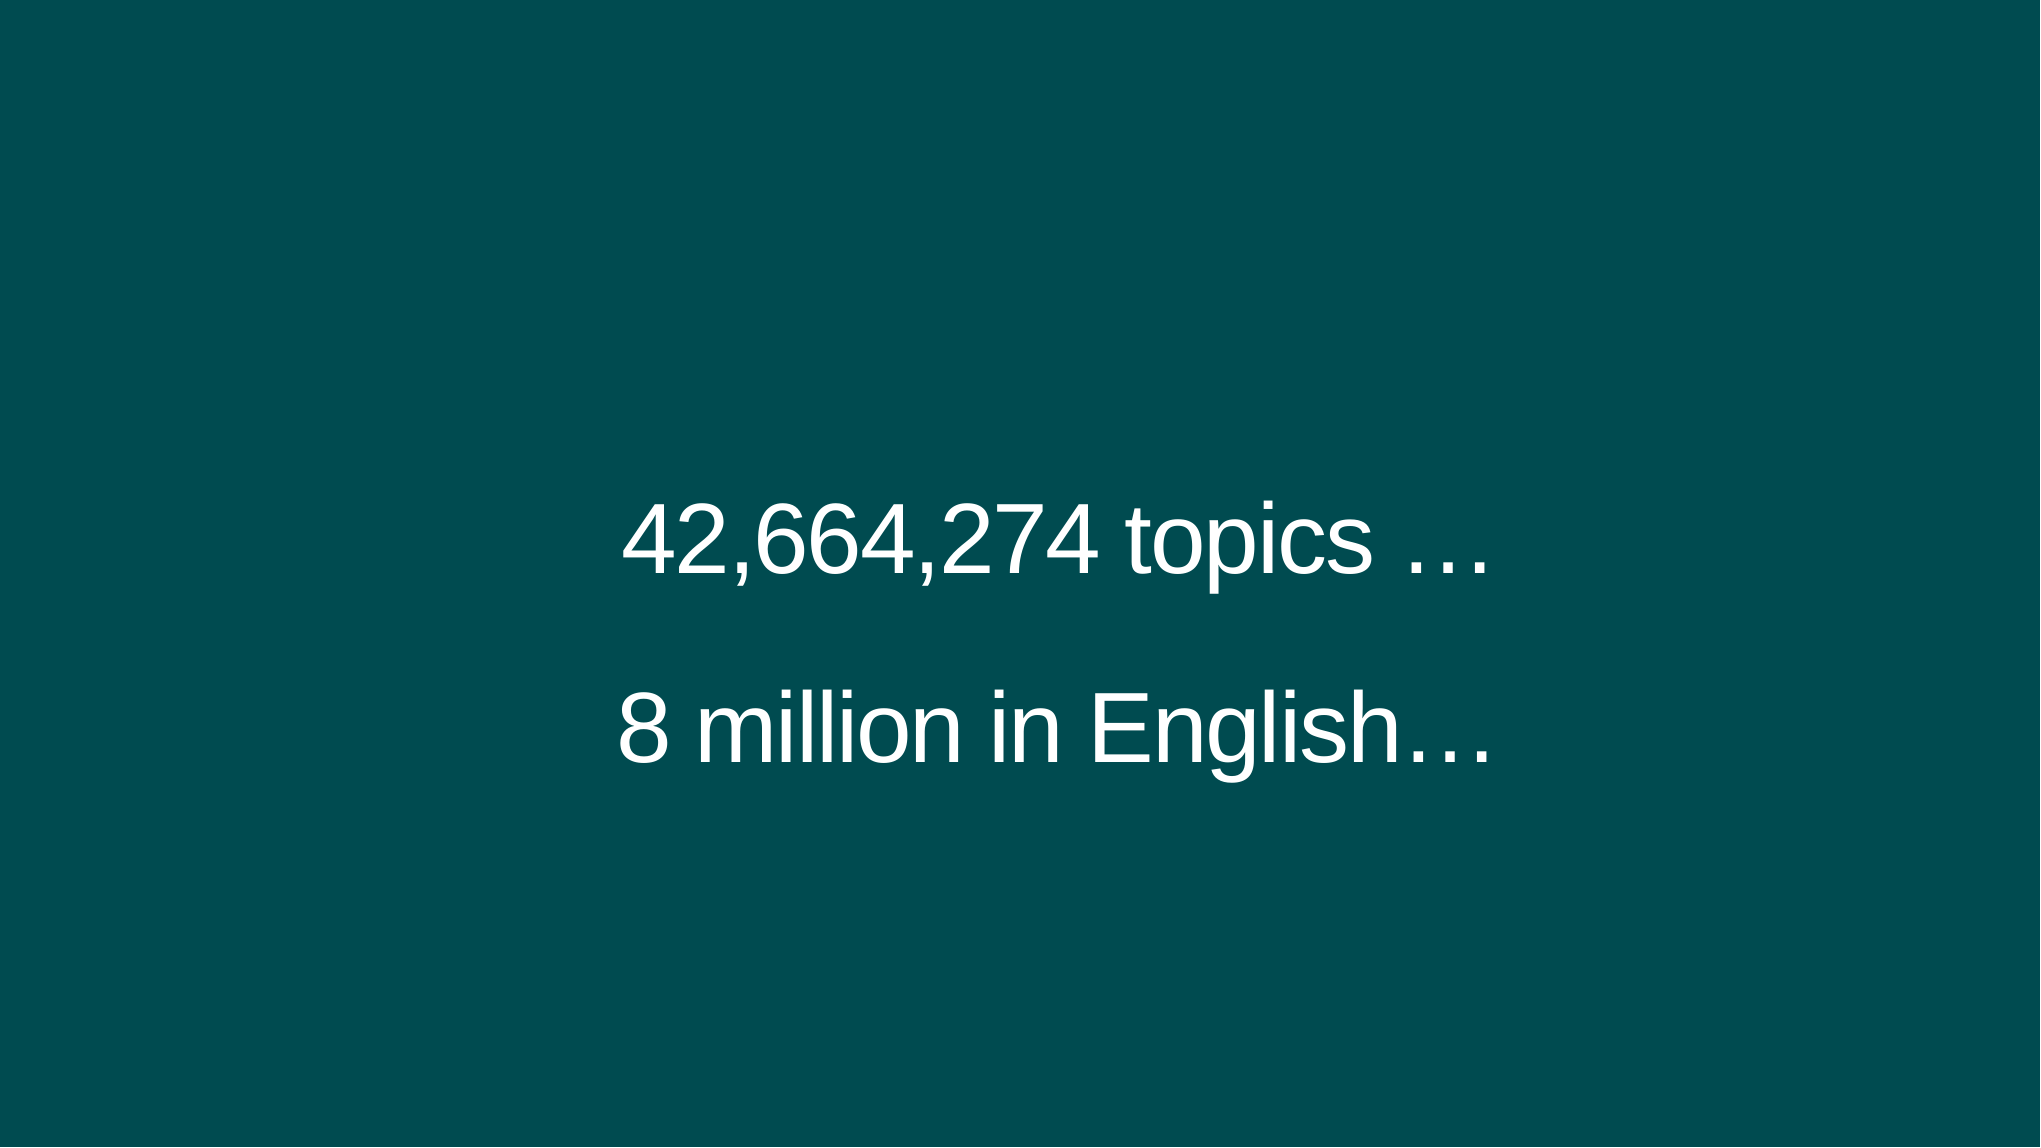

# 42,664,274 topics …
8 million in English…